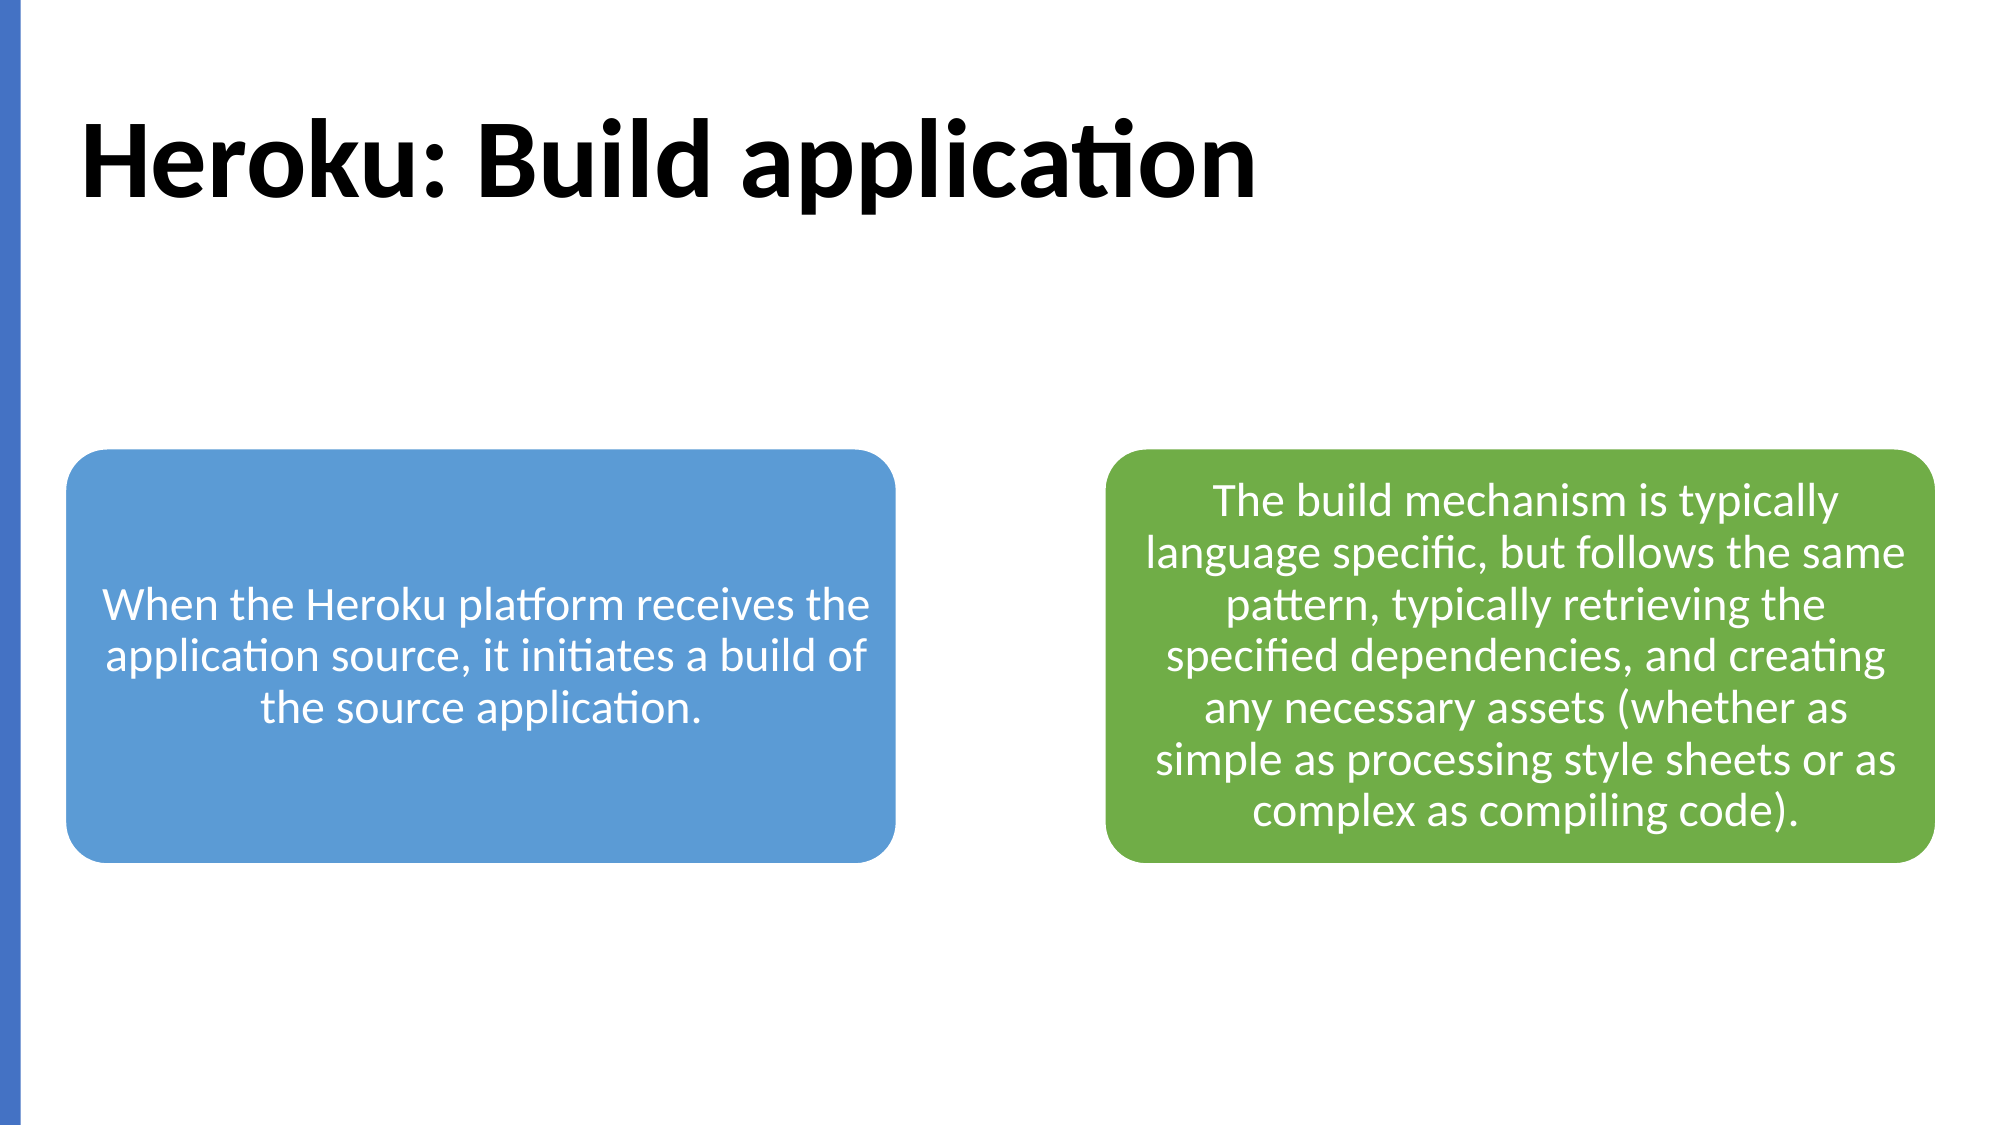

# Heroku: Build application
When the Heroku platform receives the application source, it initiates a build of the source application.
The build mechanism is typically language specific, but follows the same pattern, typically retrieving the specified dependencies, and creating any necessary assets (whether as simple as processing style sheets or as complex as compiling code).